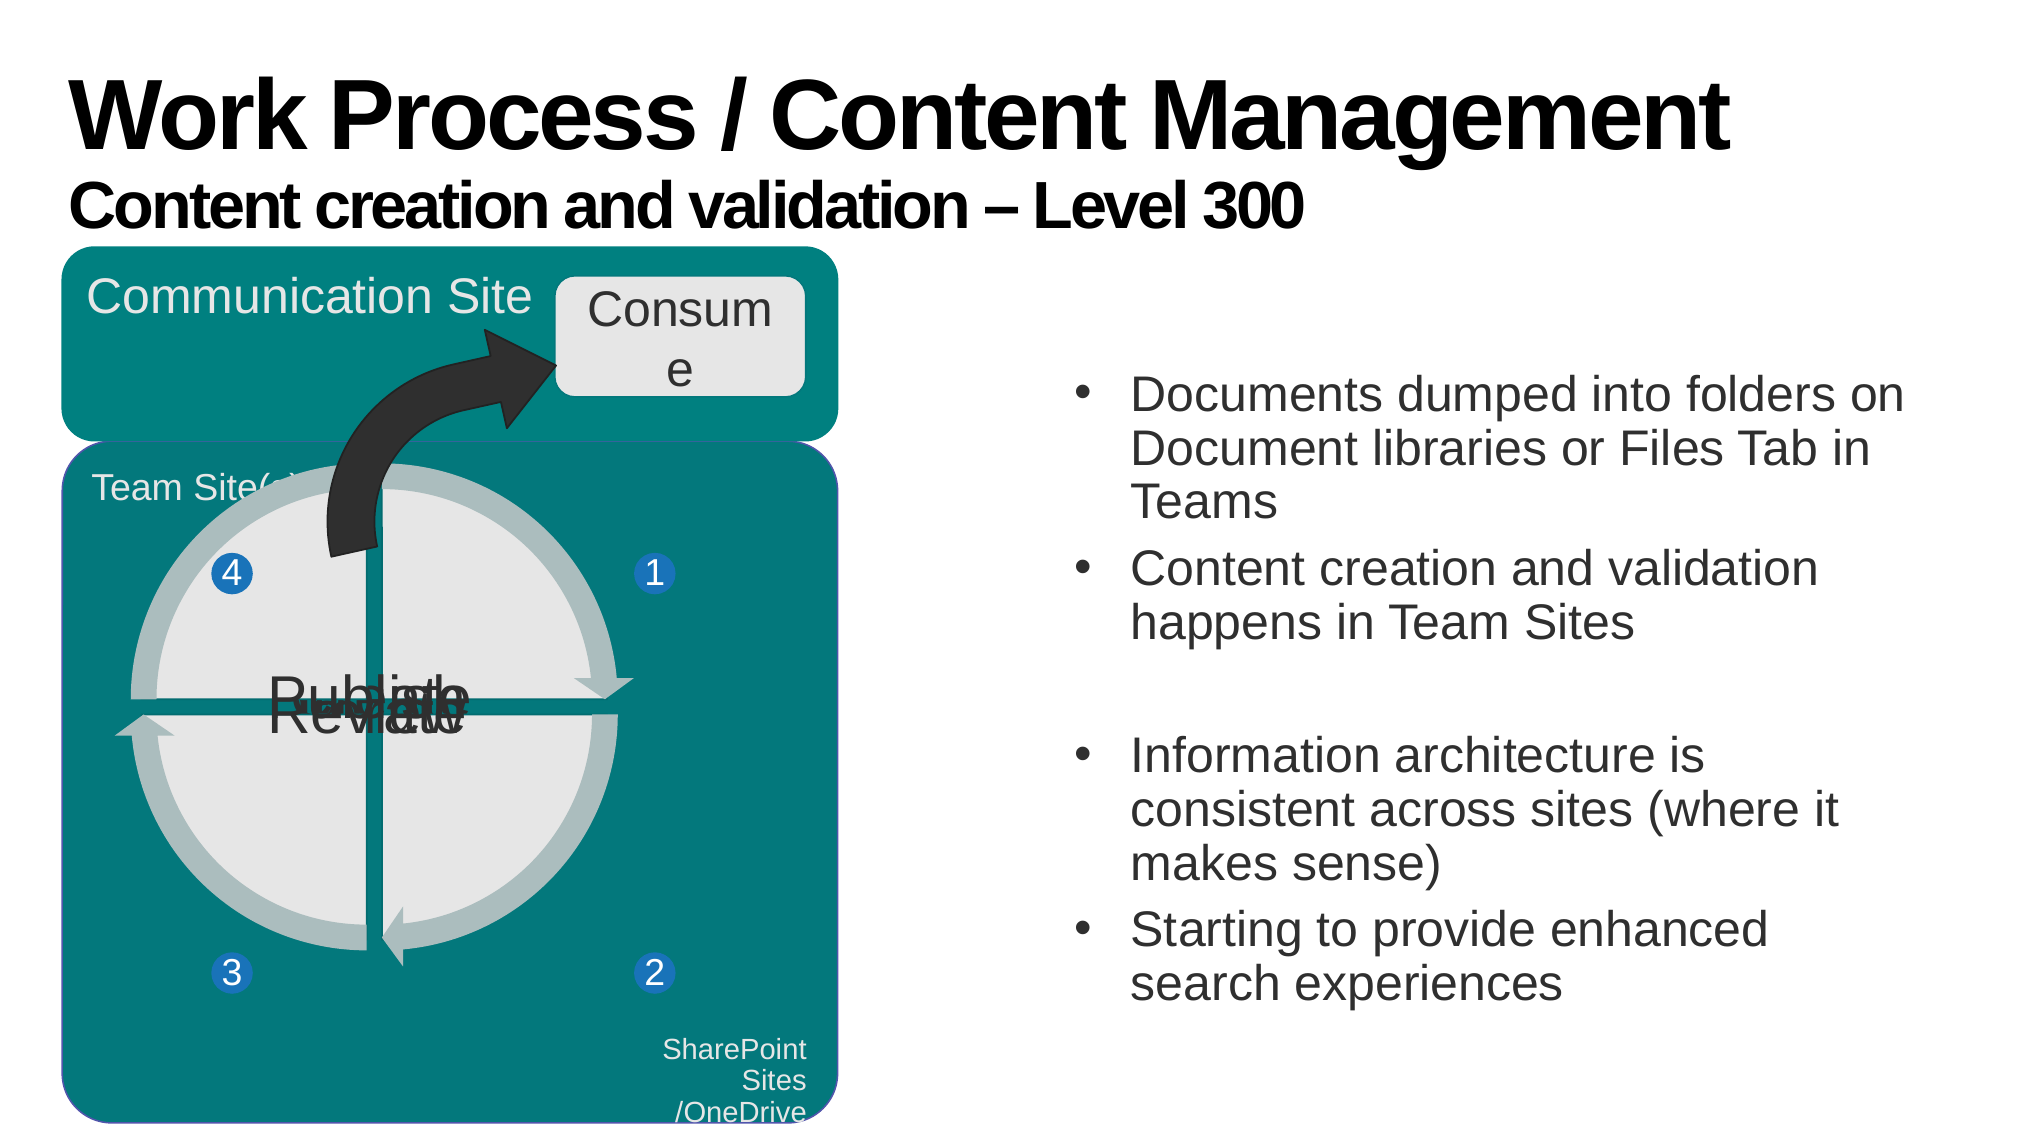

# Work Process / Content Management Content creation and validation – Level 300
Communication Site
Consume

Documents dumped into folders on Document libraries or Files Tab in Teams
Content creation and validation happens in Team Sites

Information architecture is consistent across sites (where it makes sense)
Starting to provide enhanced search experiences
Team Site(s)
Create
Iterate
Review
Publish
1
4
3
2
SharePoint Sites /OneDrive